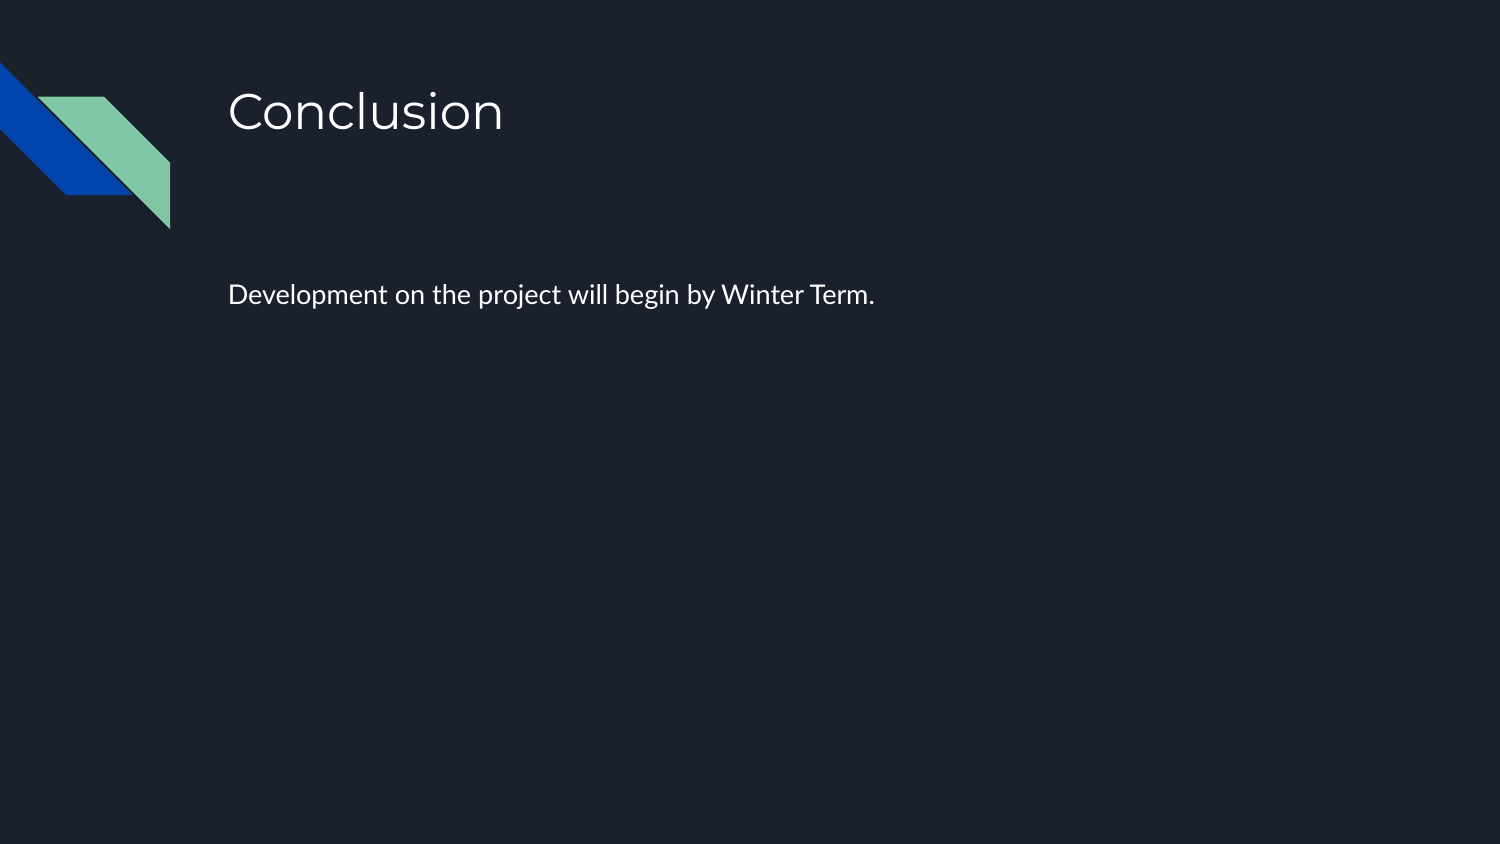

# Conclusion
Development on the project will begin by Winter Term.